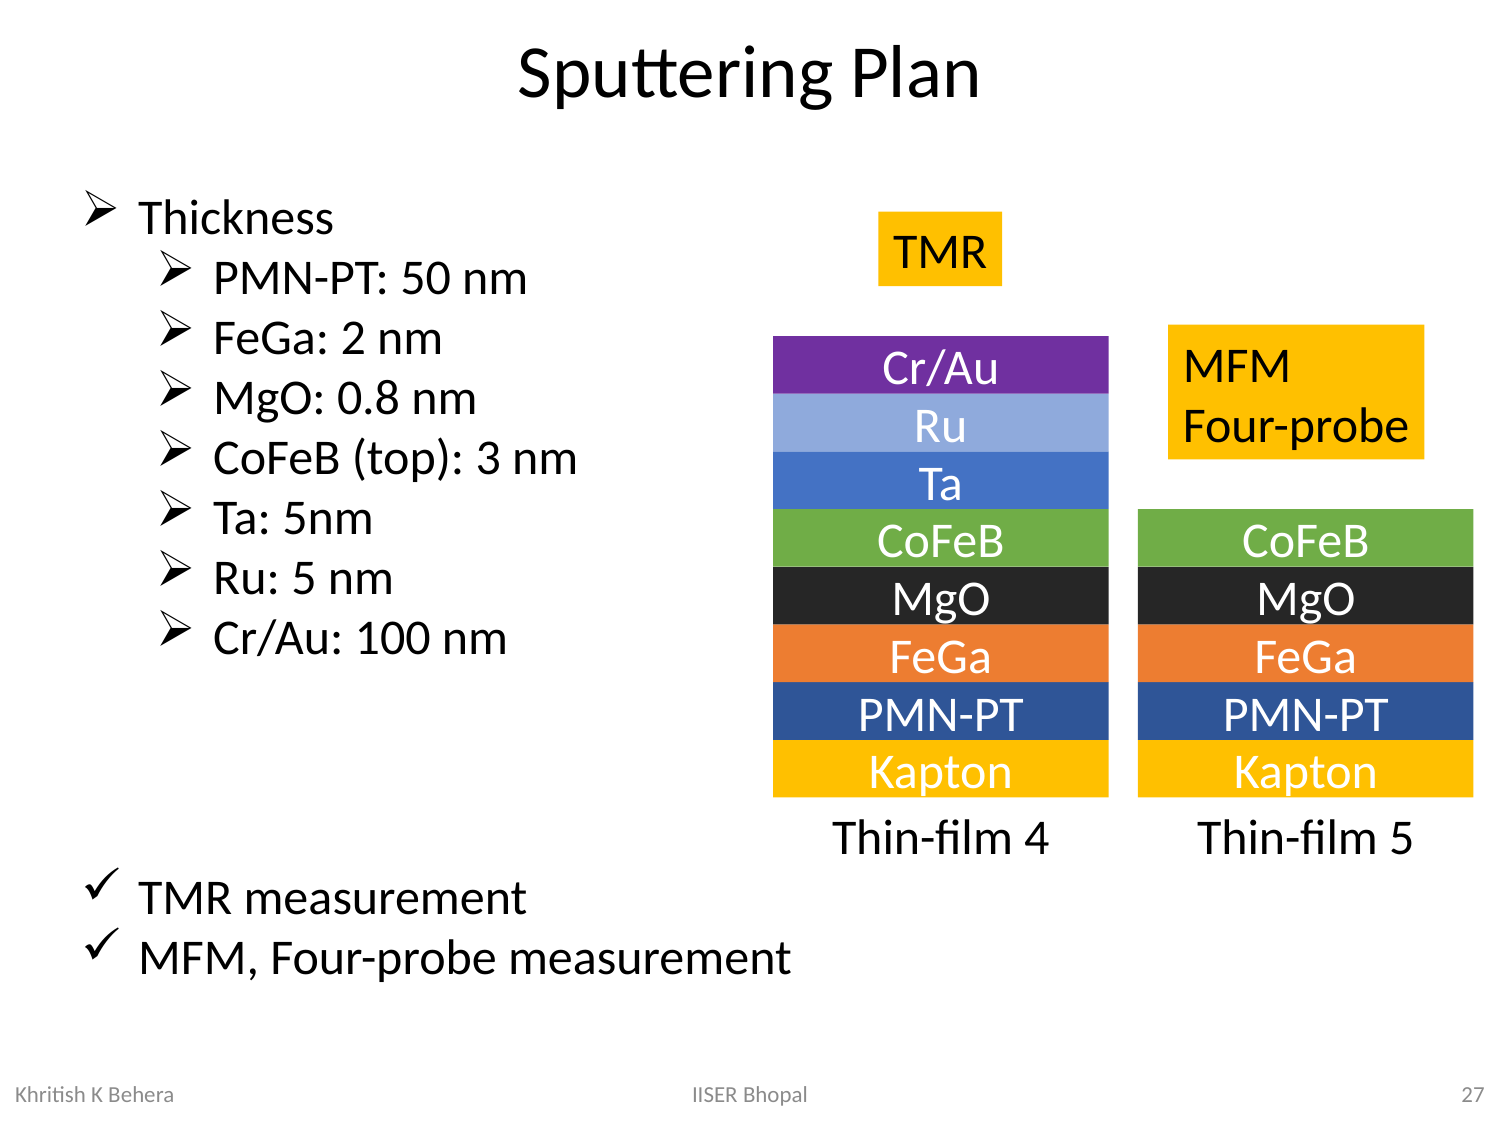

# Sputtering Plan
Thickness
PMN-PT: 50 nm
FeGa: 2 nm
MgO: 0.8 nm
CoFeB (top): 3 nm
Ta: 5nm
Ru: 5 nm
Cr/Au: 100 nm
TMR
MFM
Four-probe
Cr/Au
Ru
Ta
CoFeB
MgO
FeGa
PMN-PT
Kapton
CoFeB
MgO
FeGa
PMN-PT
Kapton
Thin-film 5
Thin-film 4
TMR measurement
MFM, Four-probe measurement
27
IISER Bhopal
Khritish K Behera